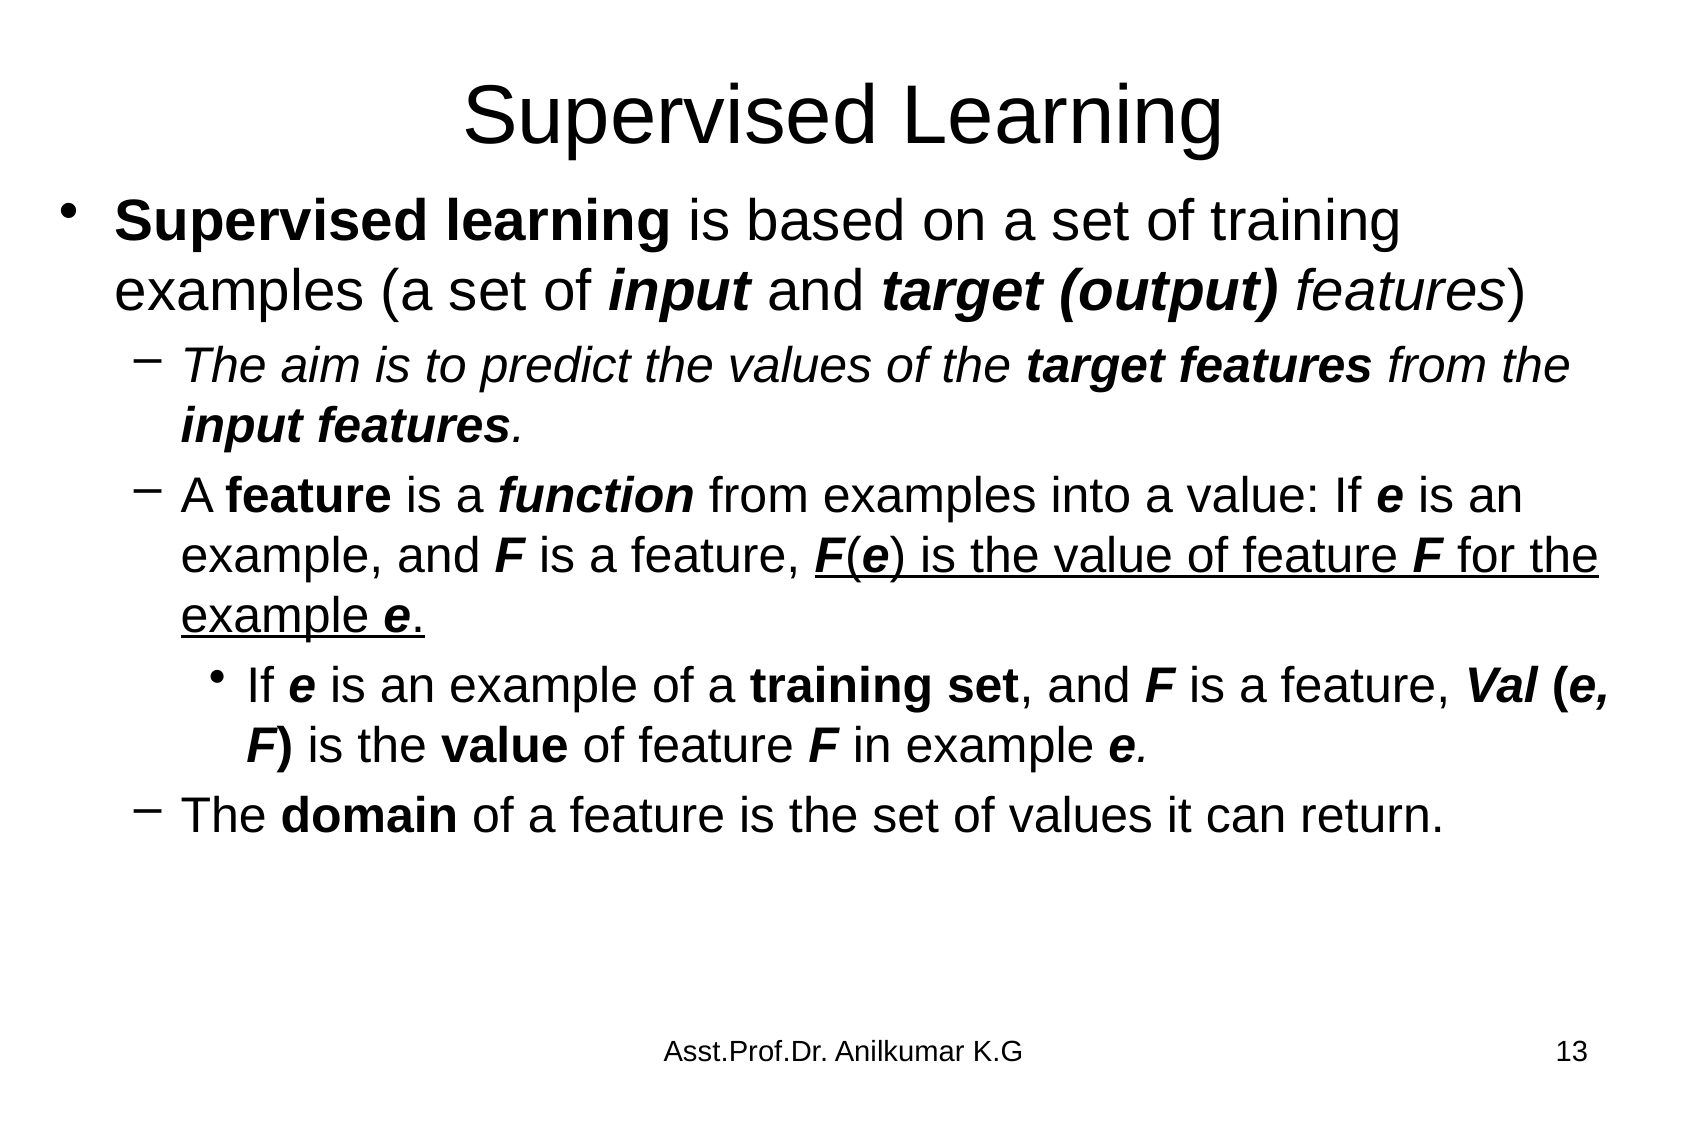

# Supervised Learning
Supervised learning is based on a set of training examples (a set of input and target (output) features)
The aim is to predict the values of the target features from the input features.
A feature is a function from examples into a value: If e is an example, and F is a feature, F(e) is the value of feature F for the example e.
If e is an example of a training set, and F is a feature, Val (e, F) is the value of feature F in example e.
The domain of a feature is the set of values it can return.

Asst.Prof.Dr. Anilkumar K.G
13